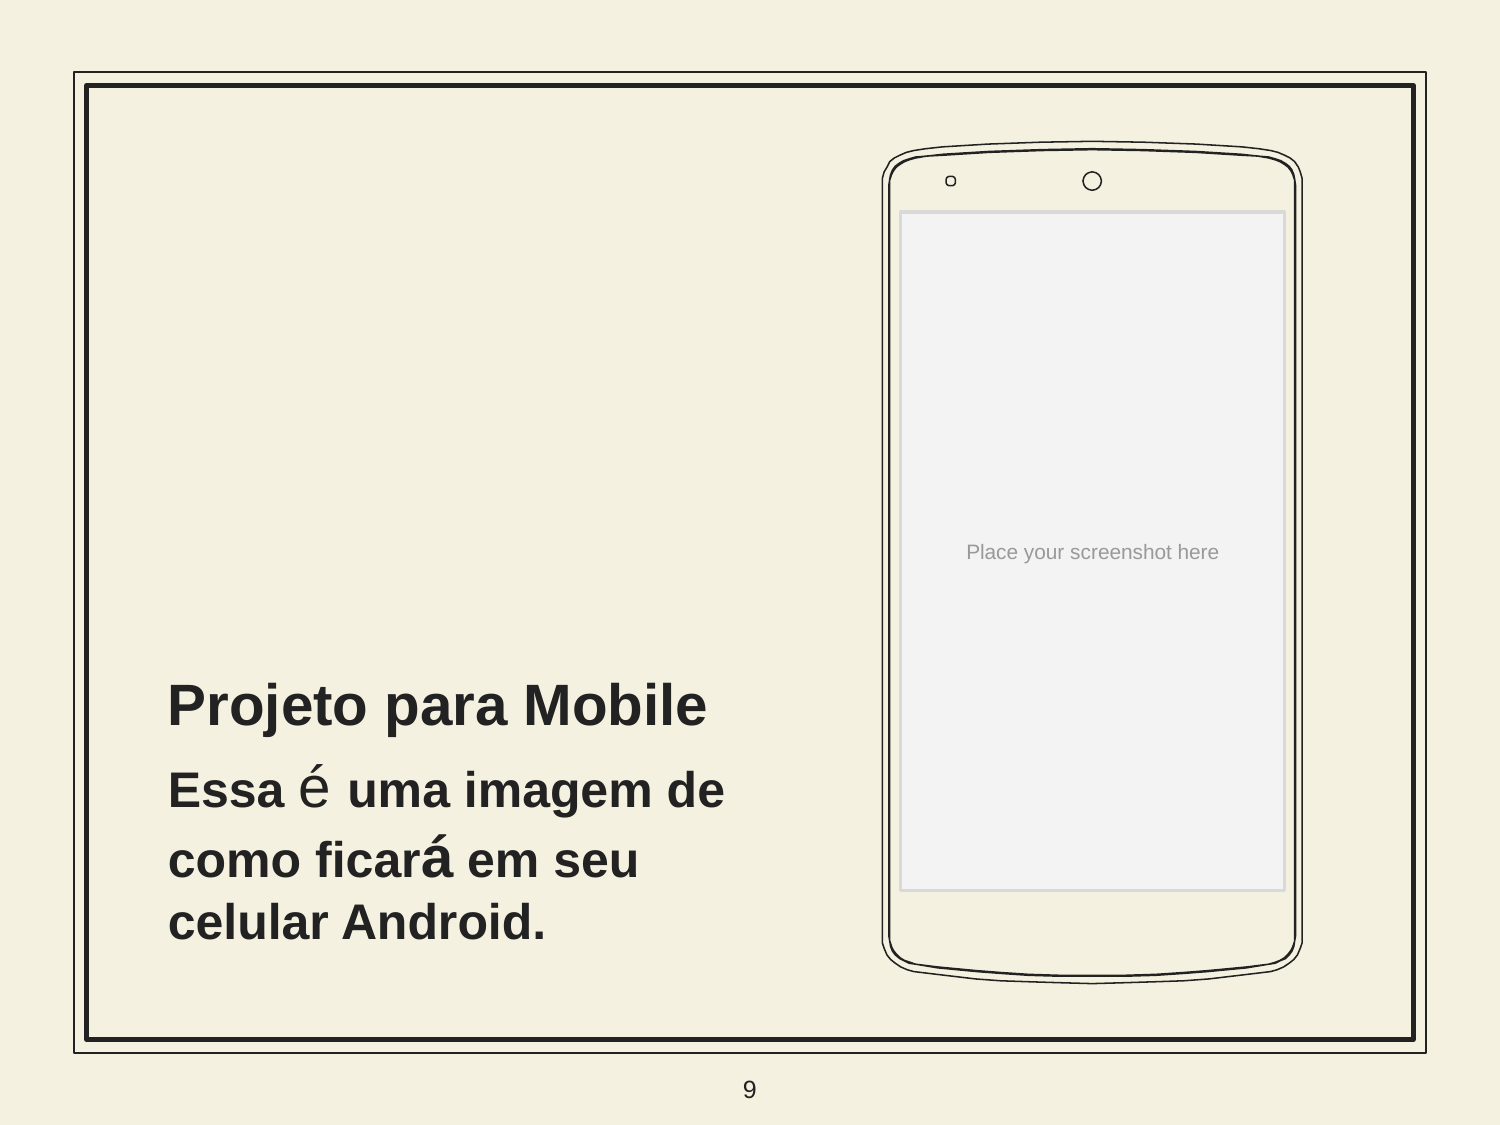

Projeto para Mobile
Essa é uma imagem de como ficará em seu celular Android.
Place your screenshot here
9